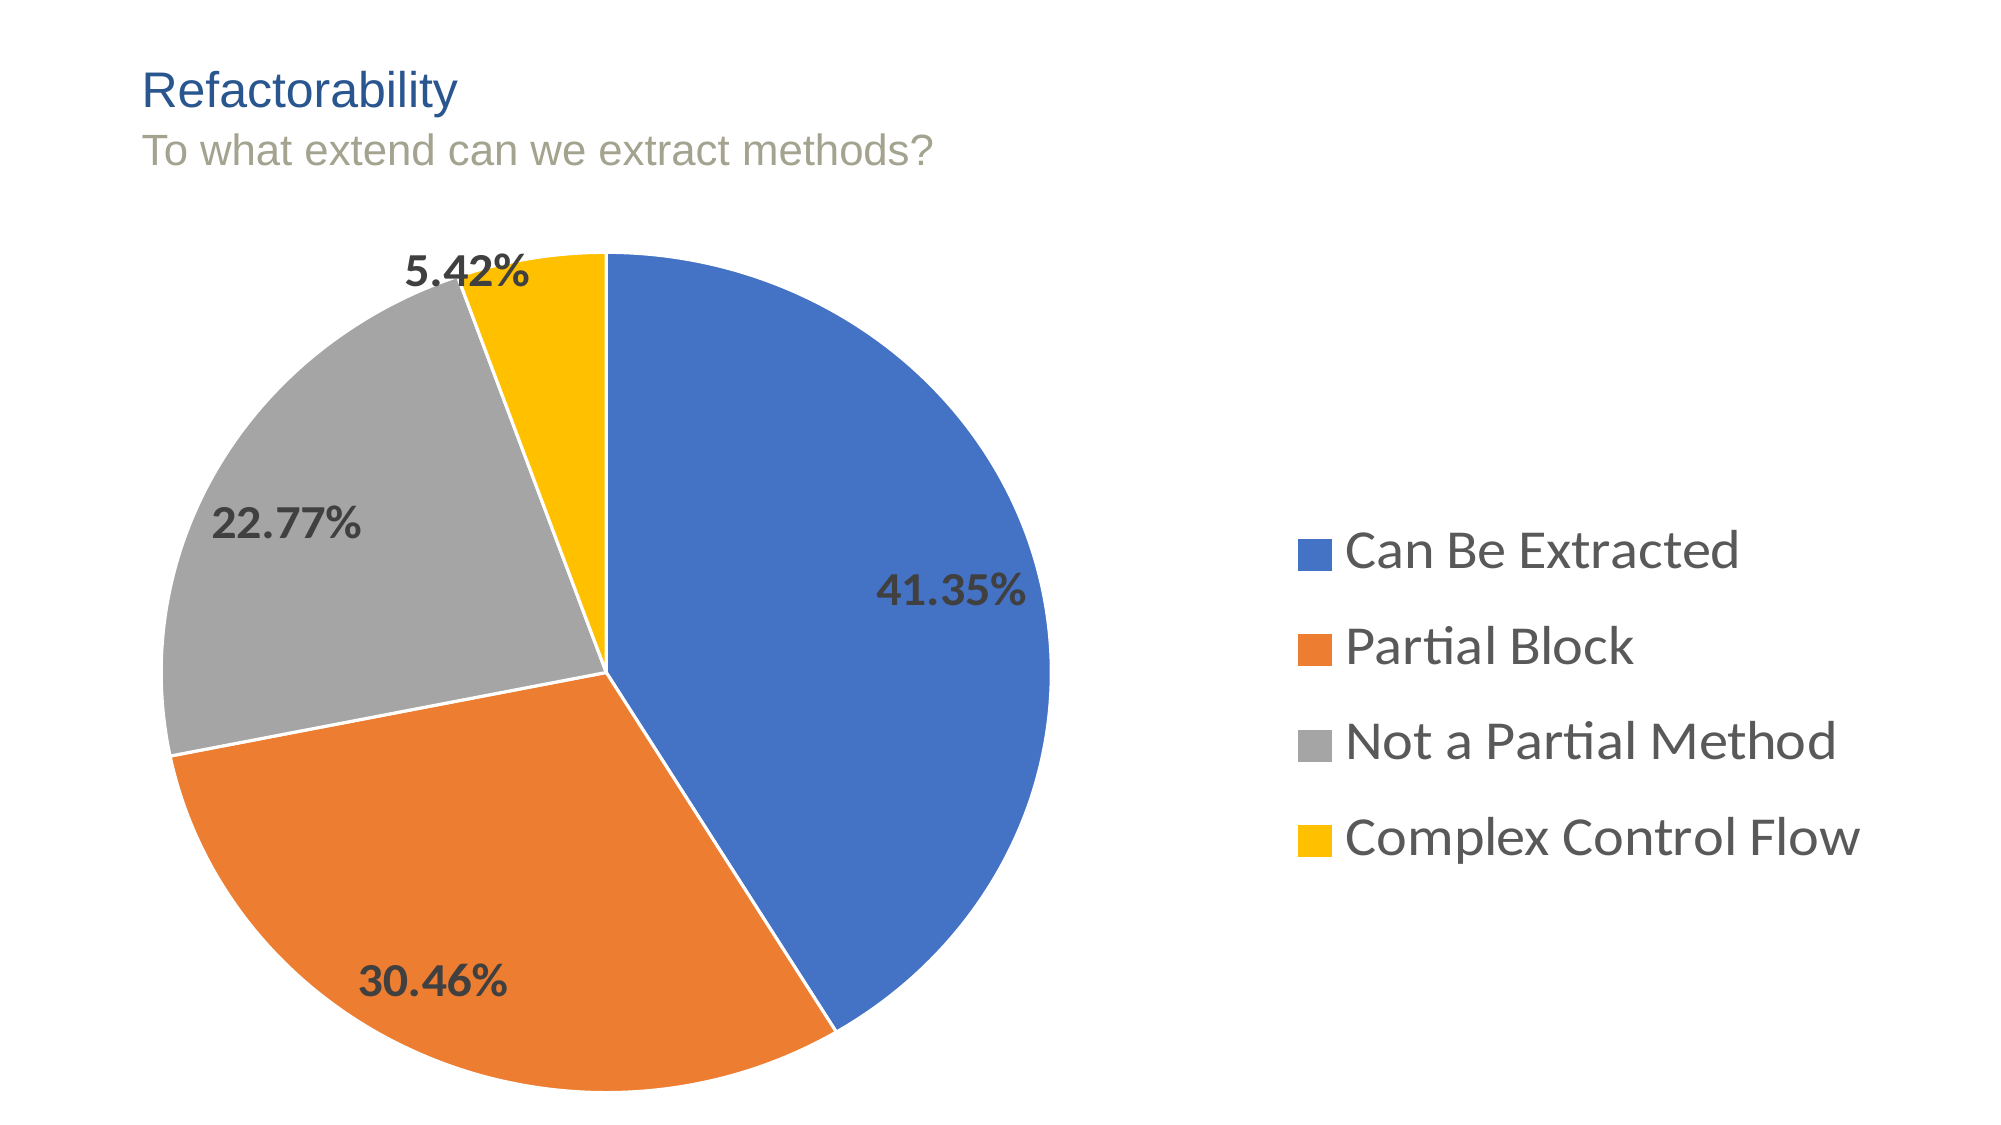

Refactorability
To what extend can we extract methods?

### Chart

| Category | % |
|---|---|
| Can Be Extracted | 0.4135247172950566 |
| Partial Block | 0.3045881390823722 |
| Not a Partial Method | 0.2276867544626491 |
| Complex Control Flow | 0.05420038915992217 |